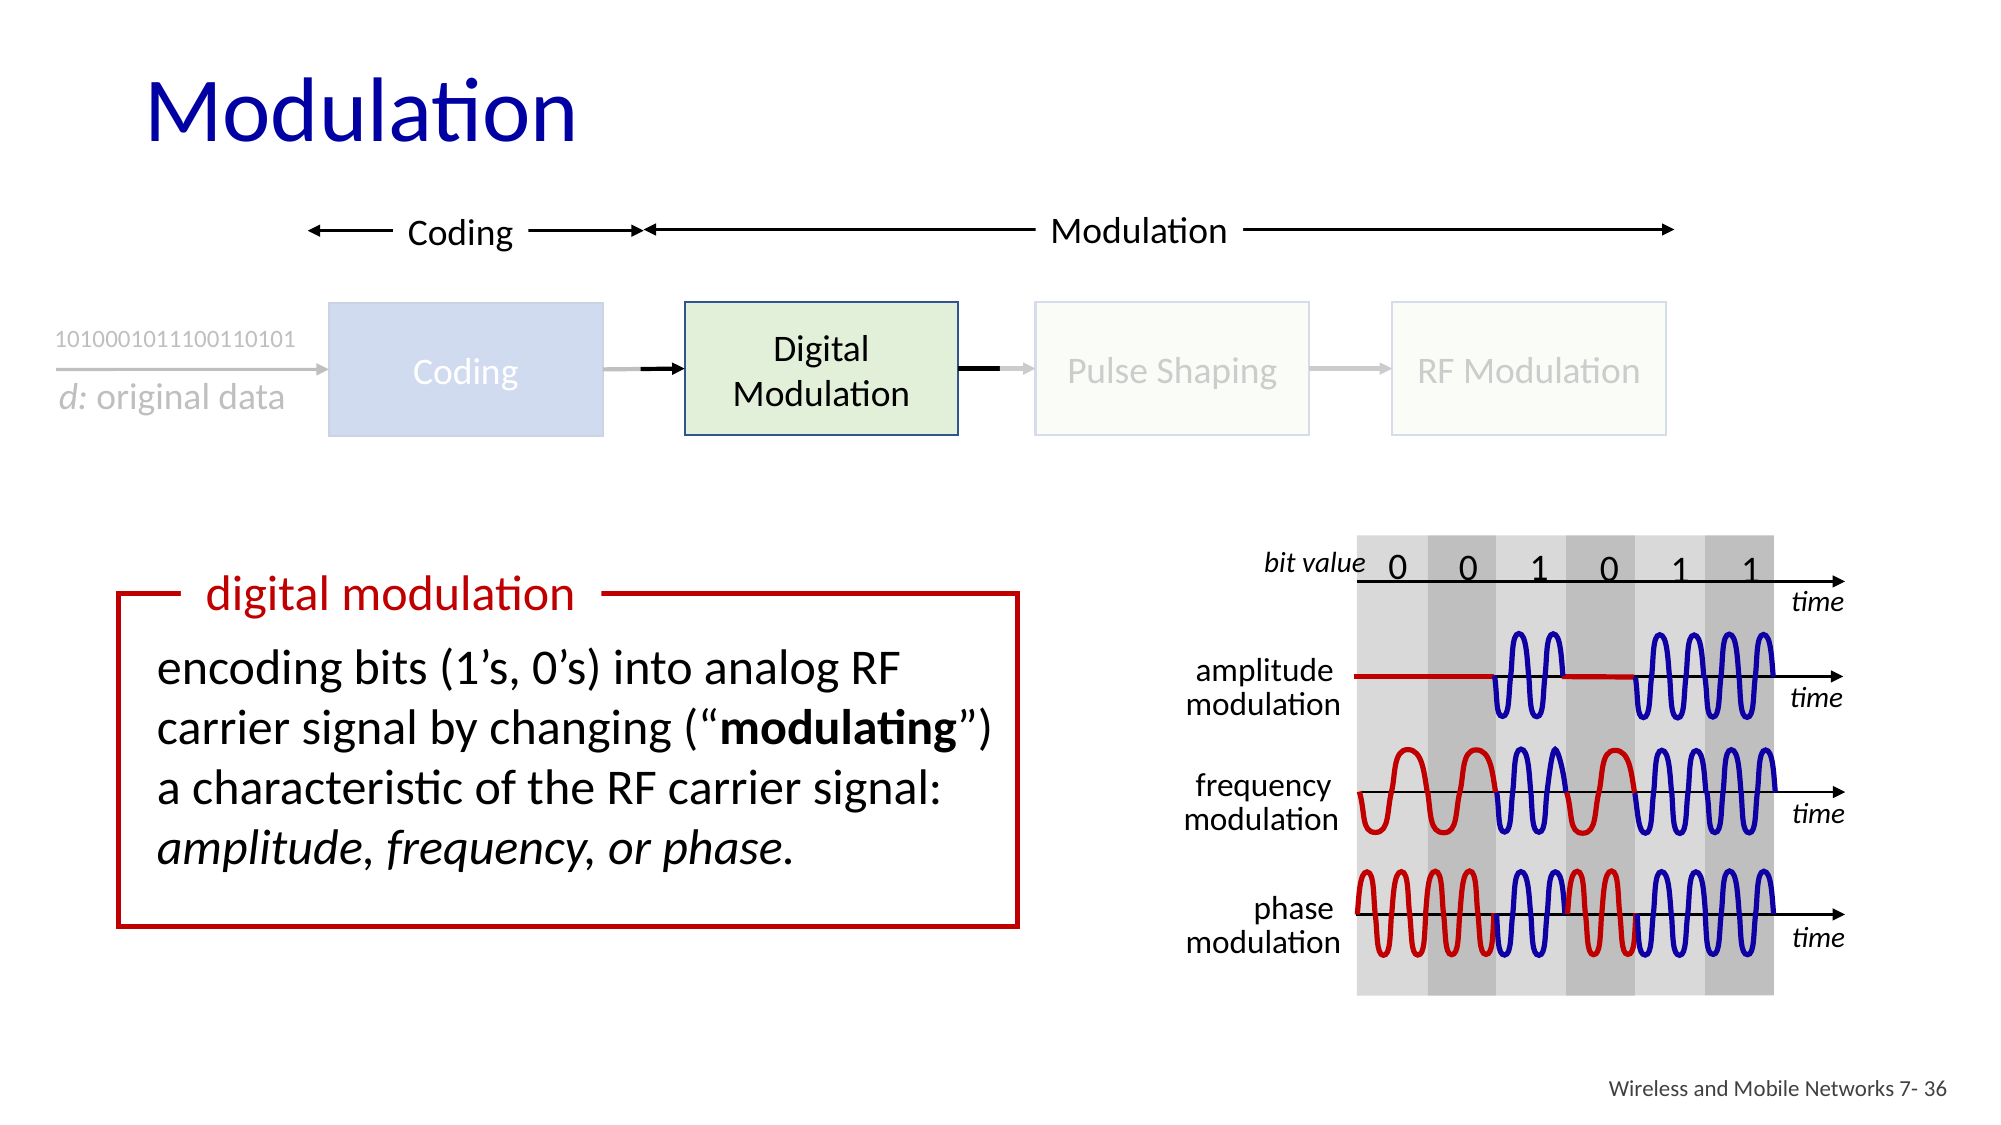

# Modulation
Modulation
Coding
Coding

Digital Modulation
Pulse Shaping
RF Modulation
1010001011100110101
d: original data
0
0
1
bit value
0
1
1
time

time
amplitude
modulation
digital modulation

encoding bits (1’s, 0’s) into analog RF carrier signal by changing (“modulating”) a characteristic of the RF carrier signal: amplitude, frequency, or phase.

time

frequency
modulation

time
phase
modulation
Wireless and Mobile Networks 7- 36